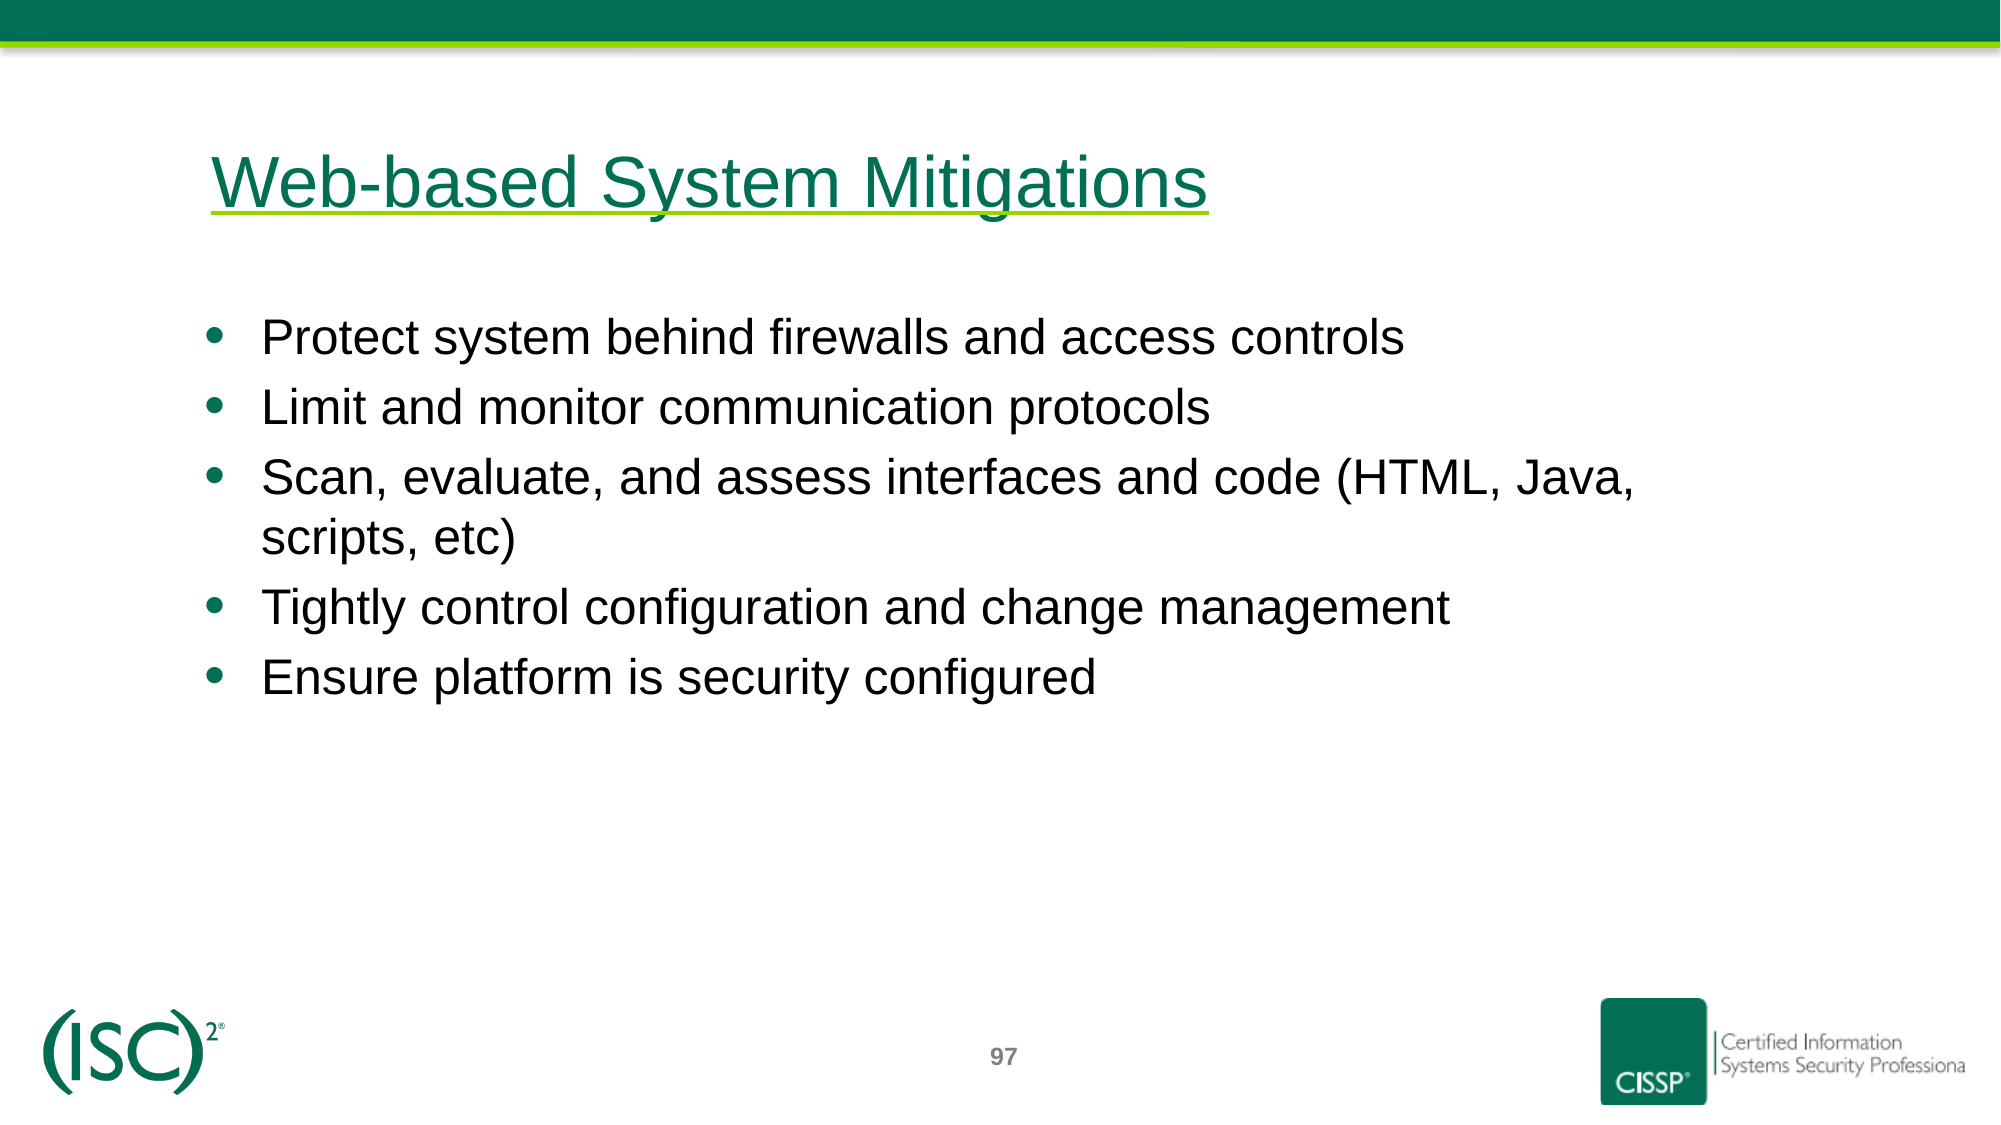

# Web-based System Mitigations
Protect system behind firewalls and access controls
Limit and monitor communication protocols
Scan, evaluate, and assess interfaces and code (HTML, Java, scripts, etc)
Tightly control configuration and change management
Ensure platform is security configured